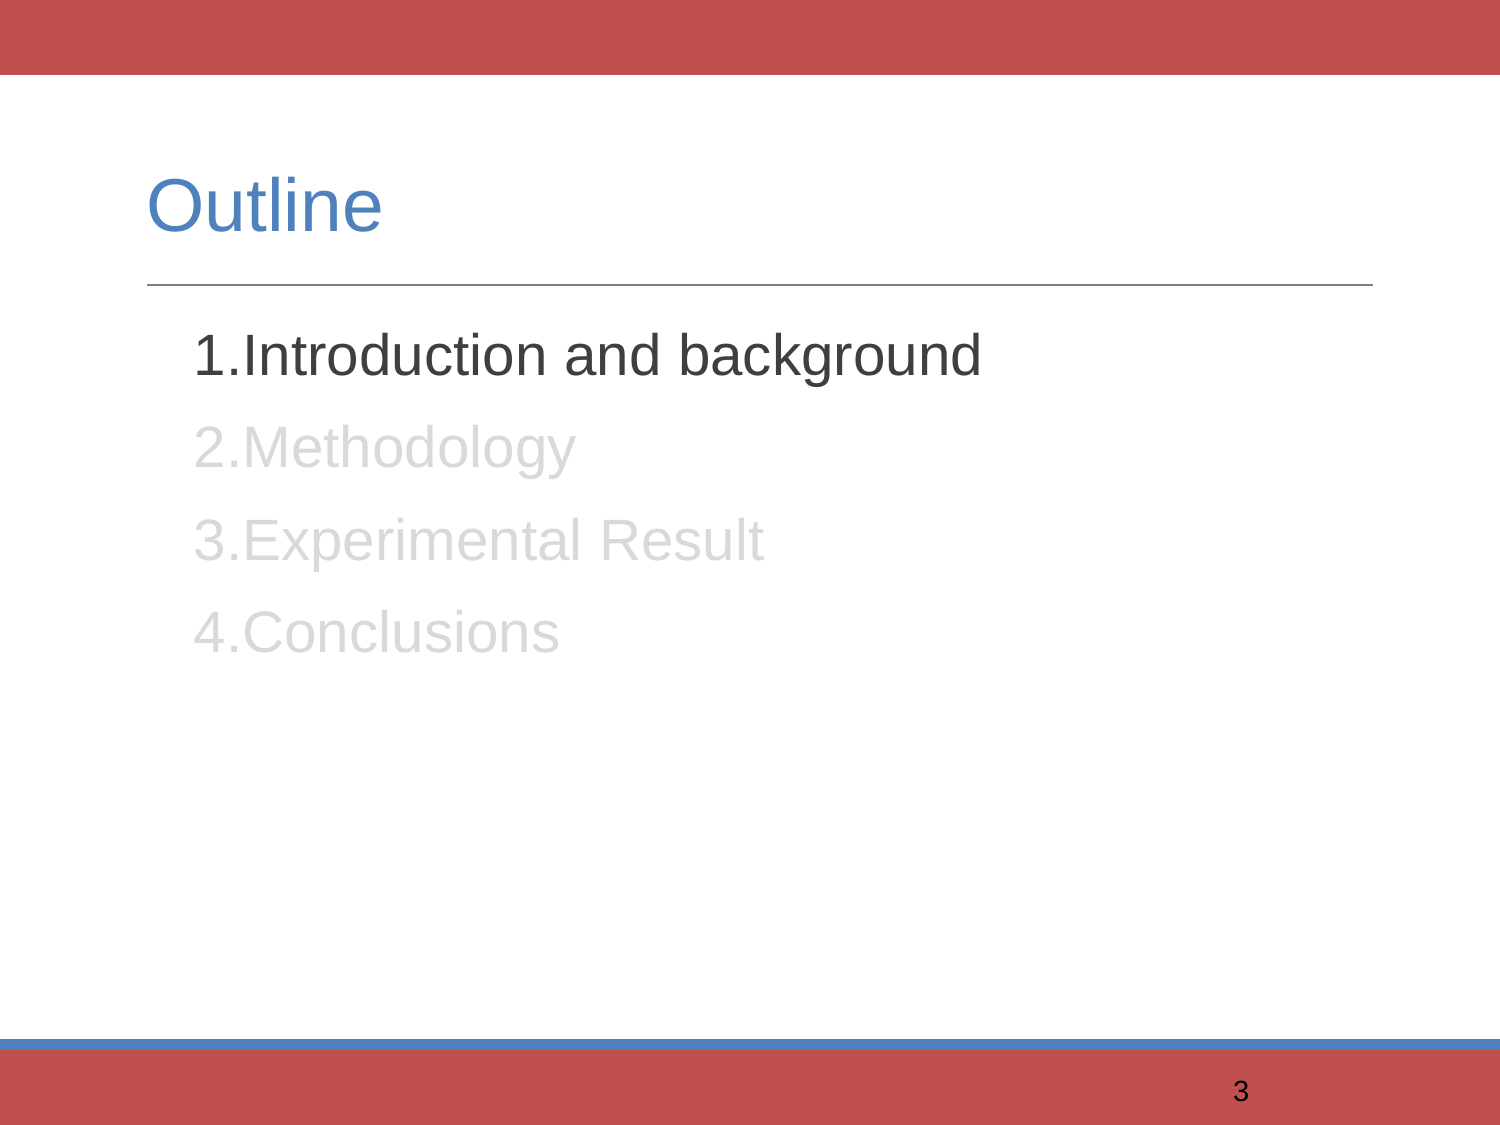

# Outline
1.Introduction and background
2.Methodology
3.Experimental Result
4.Conclusions
3